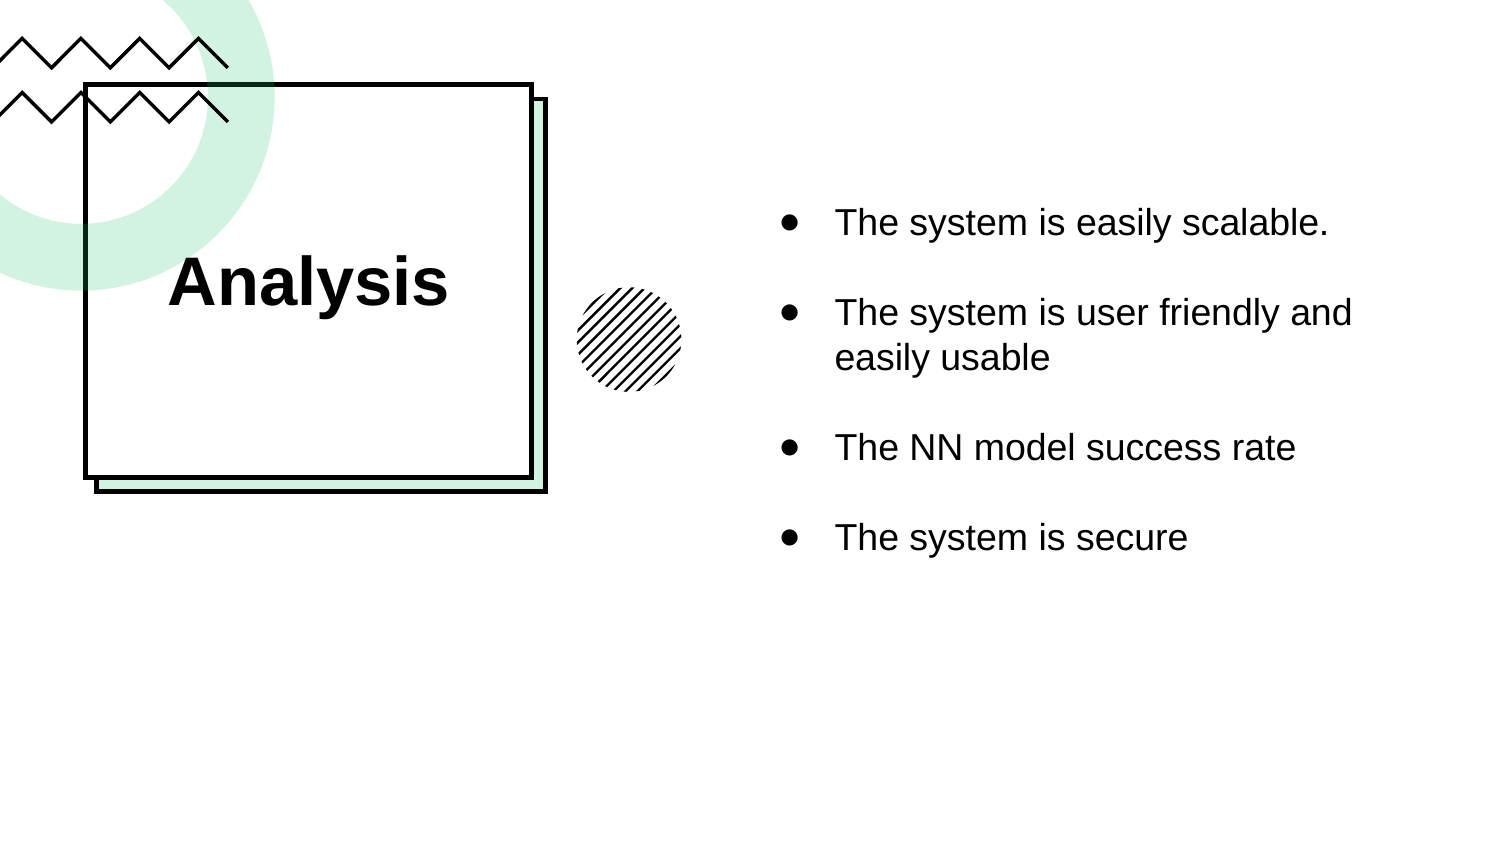

# Analysis
The system is easily scalable.

The system is user friendly and easily usable

The NN model success rate

The system is secure